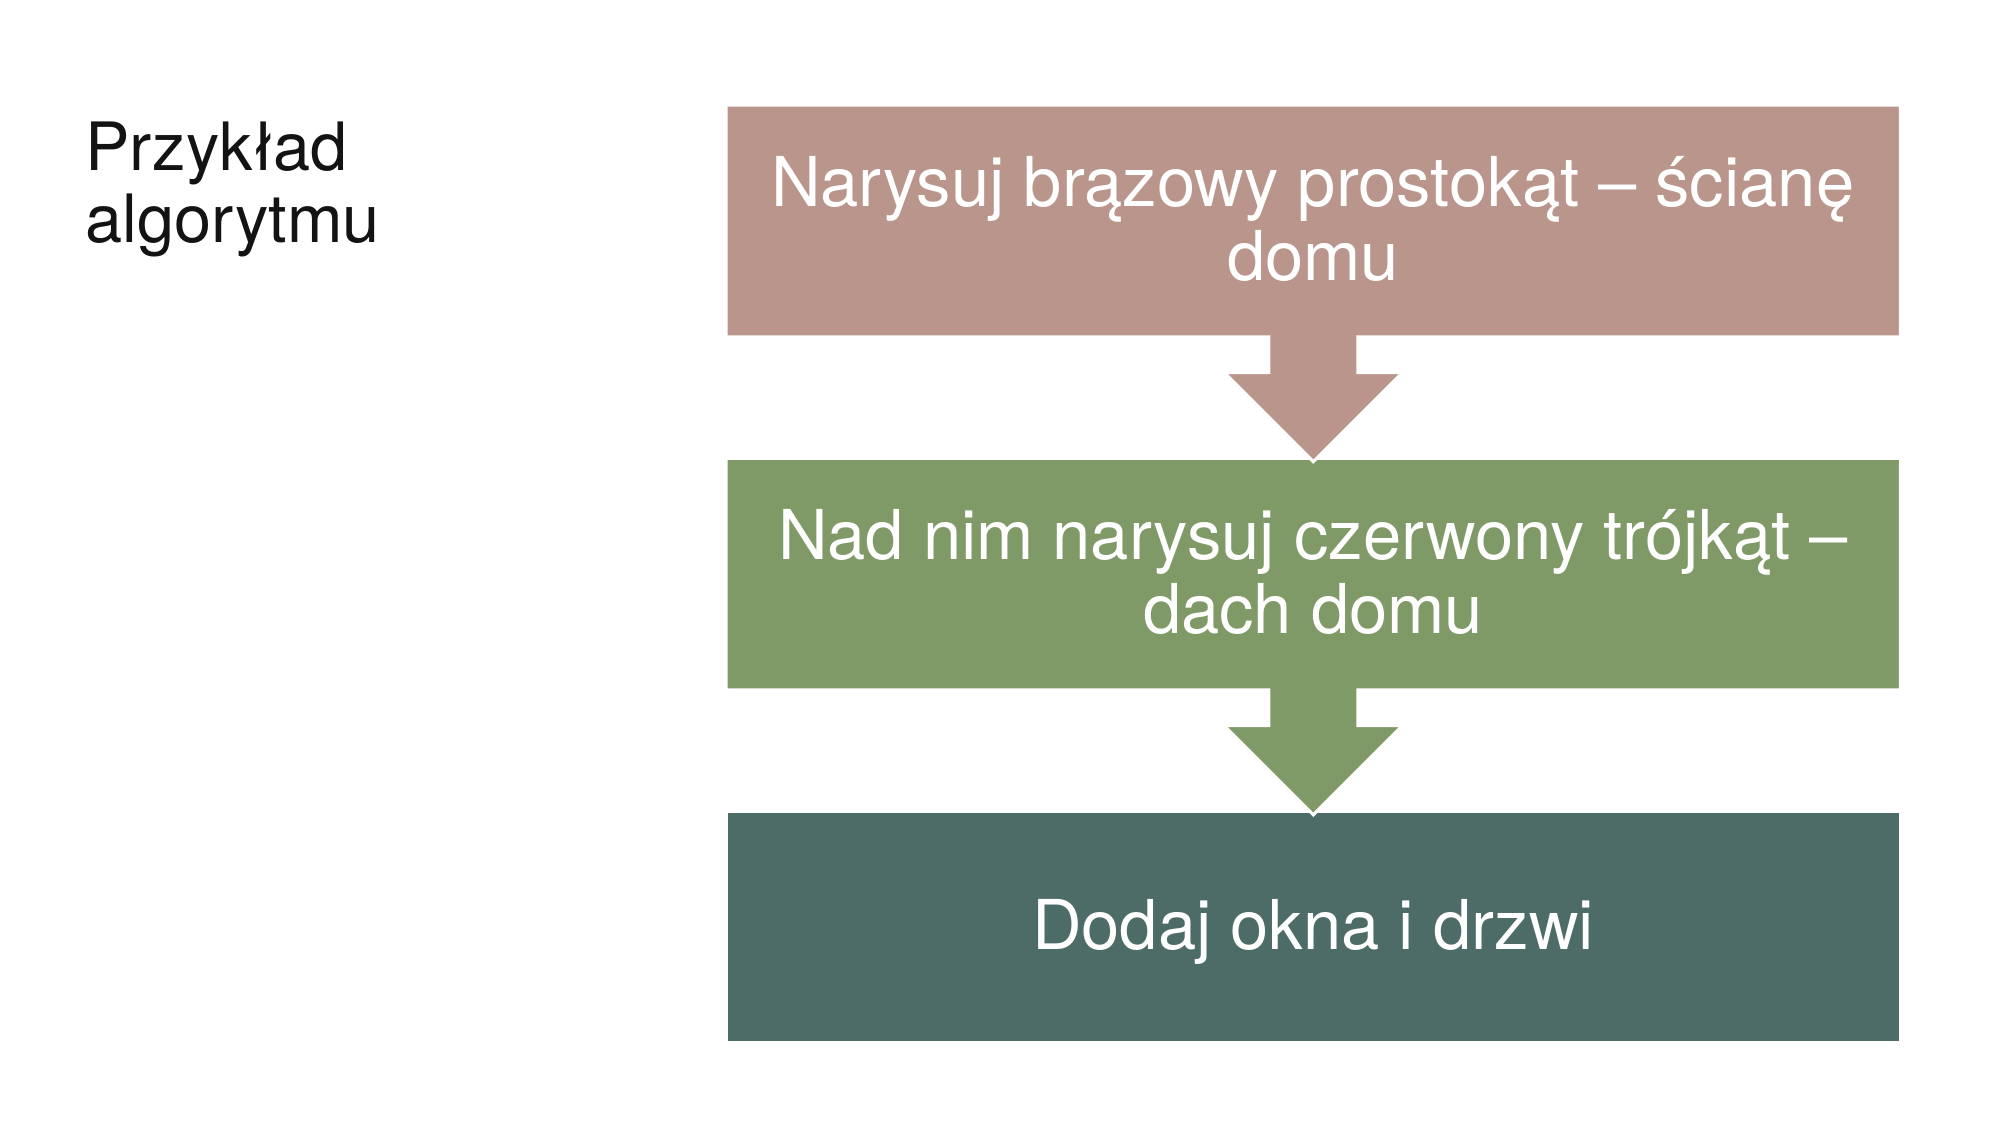

# Przykład algorytmu
Dodaj okna i drzwi
Nad nim narysuj czerwony trójkąt – dach domu
Narysuj brązowy prostokąt – ścianę domu